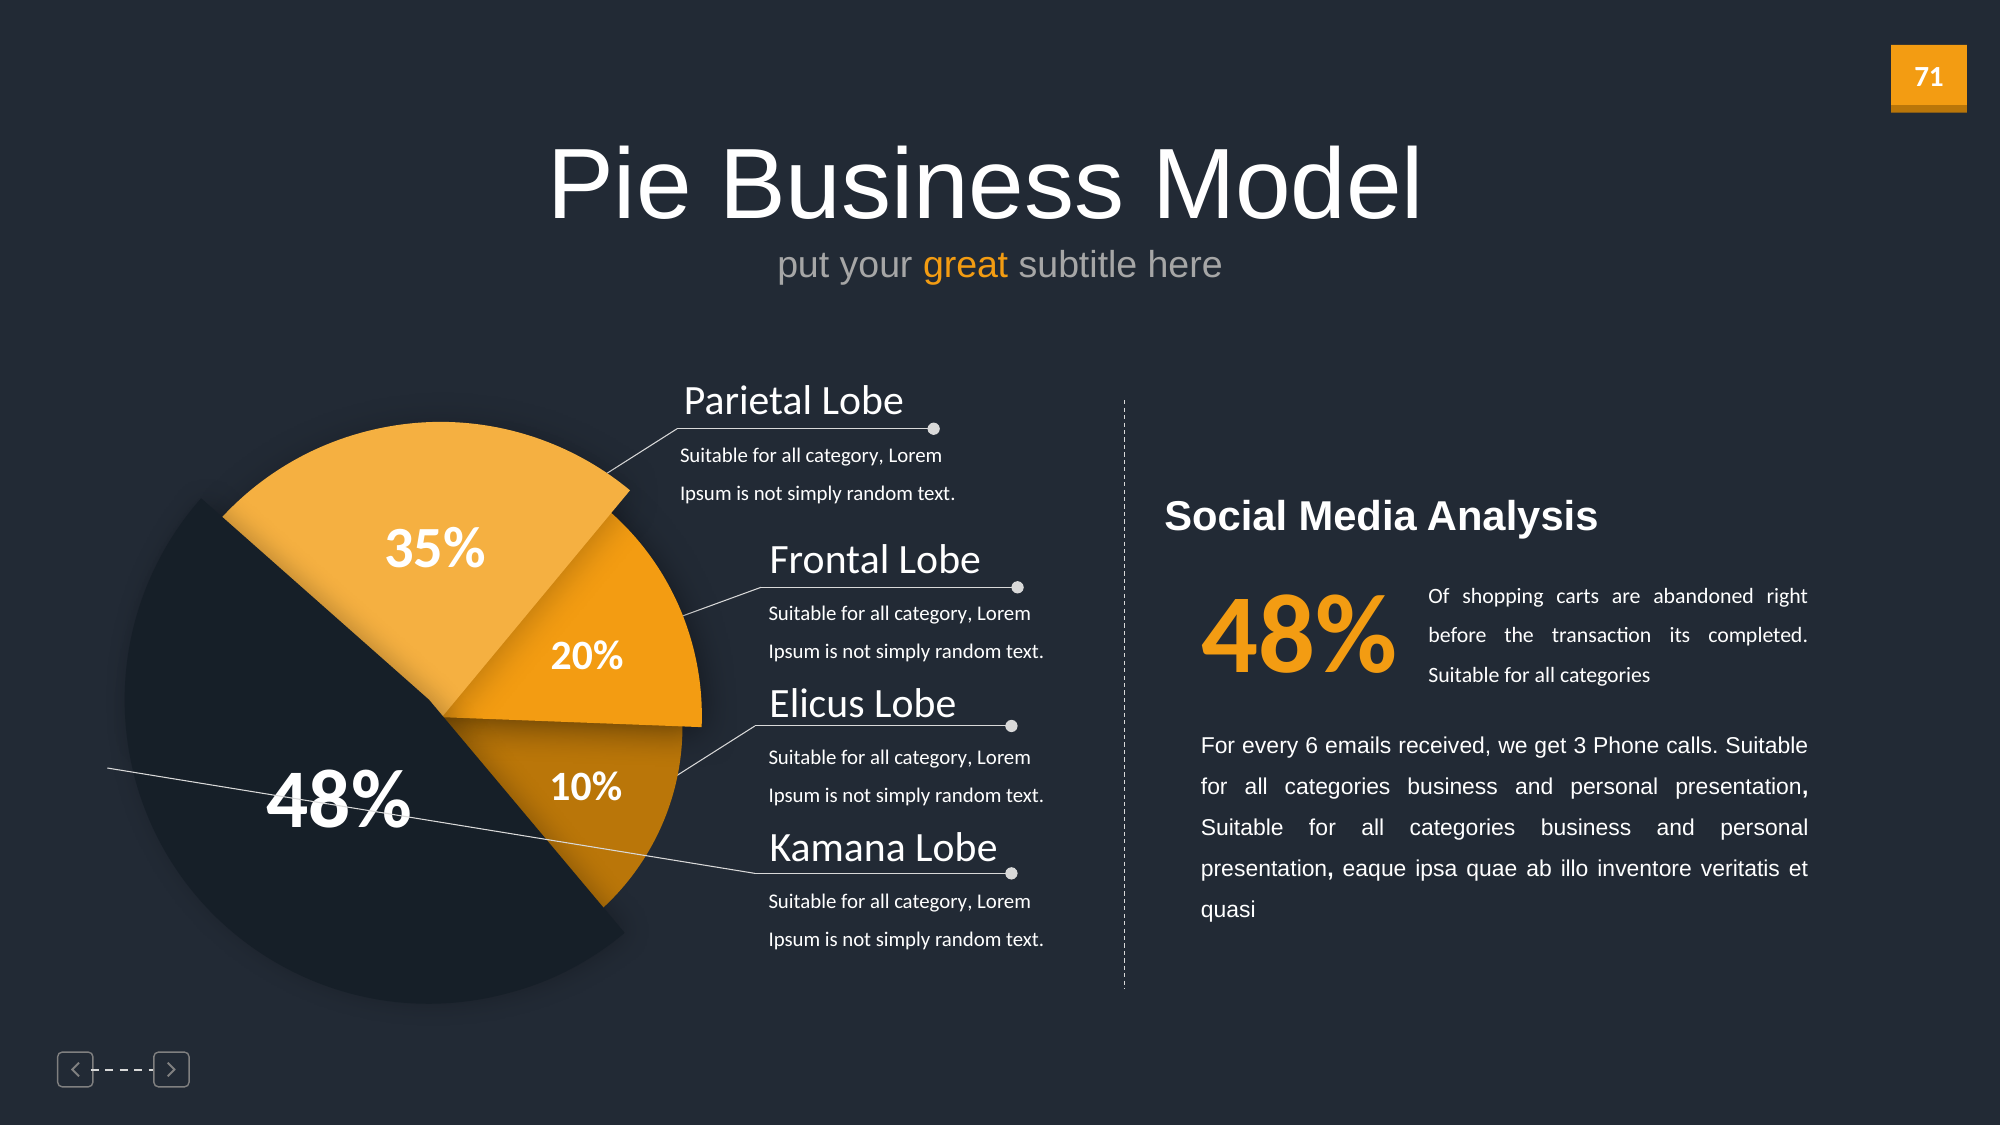

Pie Business Model
put your great subtitle here

Parietal Lobe
Suitable for all category, Lorem Ipsum is not simply random text.

Social Media Analysis
35%

Frontal Lobe
48%
Of shopping carts are abandoned right before the transaction its completed. Suitable for all categories
Suitable for all category, Lorem Ipsum is not simply random text.

20%
Elicus Lobe
For every 6 emails received, we get 3 Phone calls. Suitable for all categories business and personal presentation, Suitable for all categories business and personal presentation, eaque ipsa quae ab illo inventore veritatis et quasi

Suitable for all category, Lorem Ipsum is not simply random text.
48%
10%
Kamana Lobe
Suitable for all category, Lorem Ipsum is not simply random text.